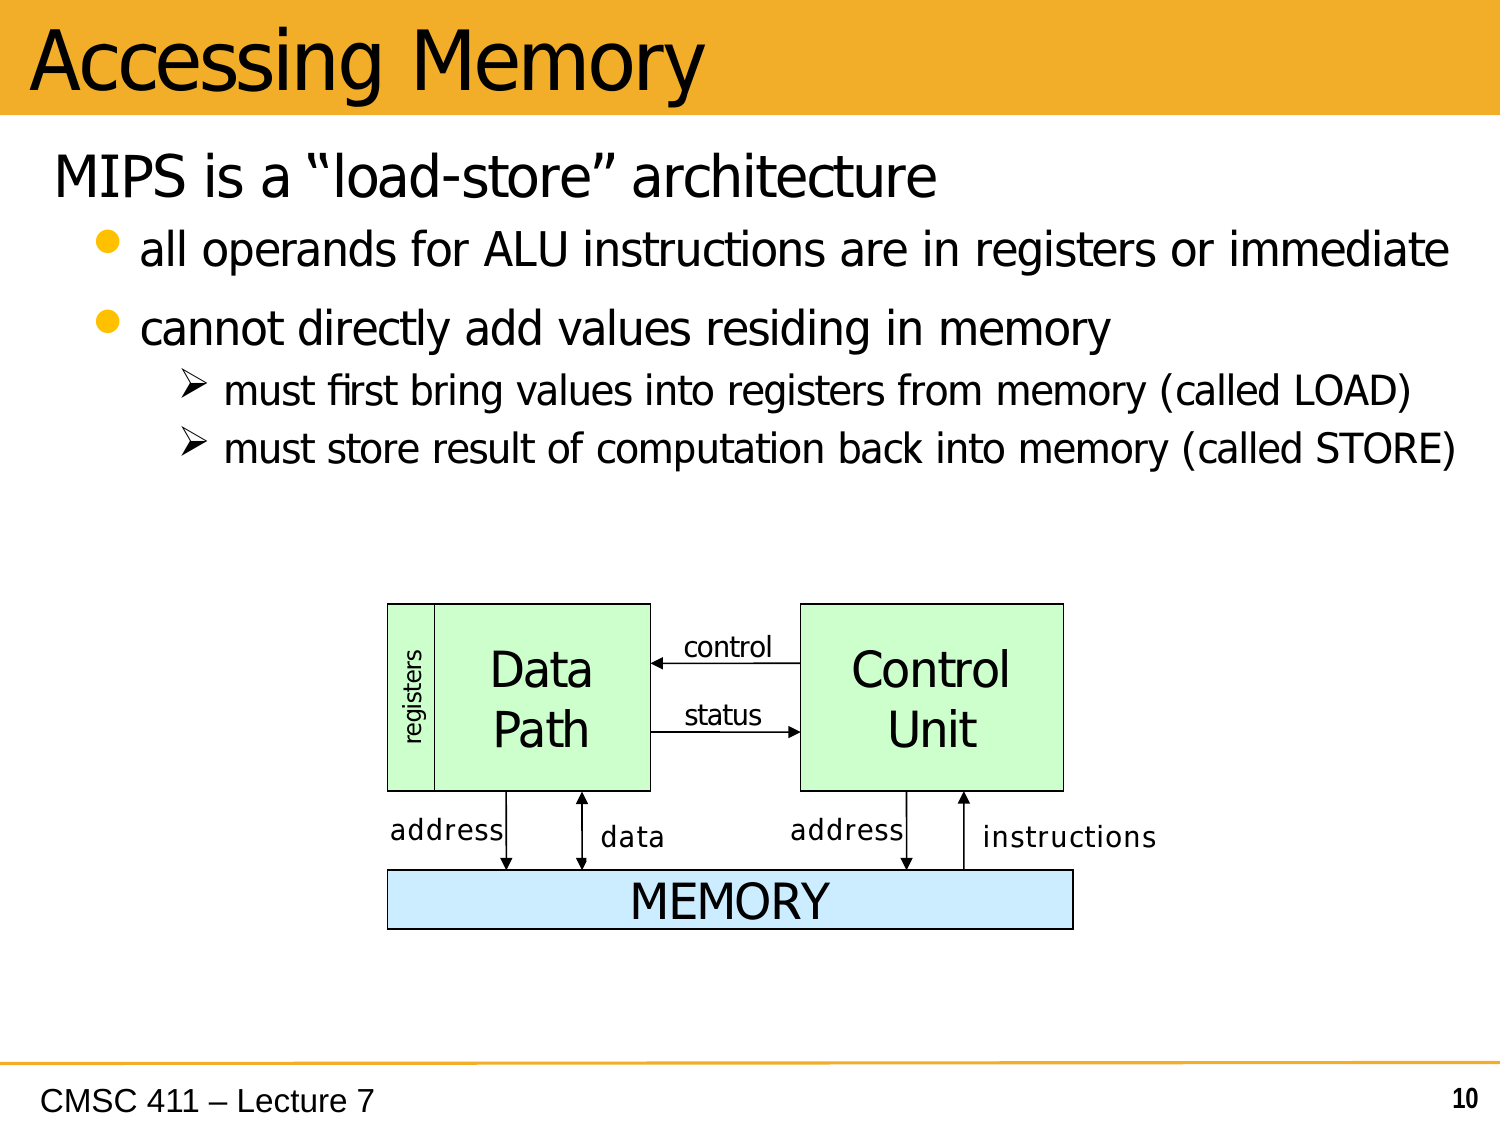

# Accessing Memory
MIPS is a “load-store” architecture
all operands for ALU instructions are in registers or immediate
cannot directly add values residing in memory
must first bring values into registers from memory (called LOAD)
must store result of computation back into memory (called STORE)
Data
Path
Control
Unit
control

registers
status

address
address
instructions
data
MEMORY
10